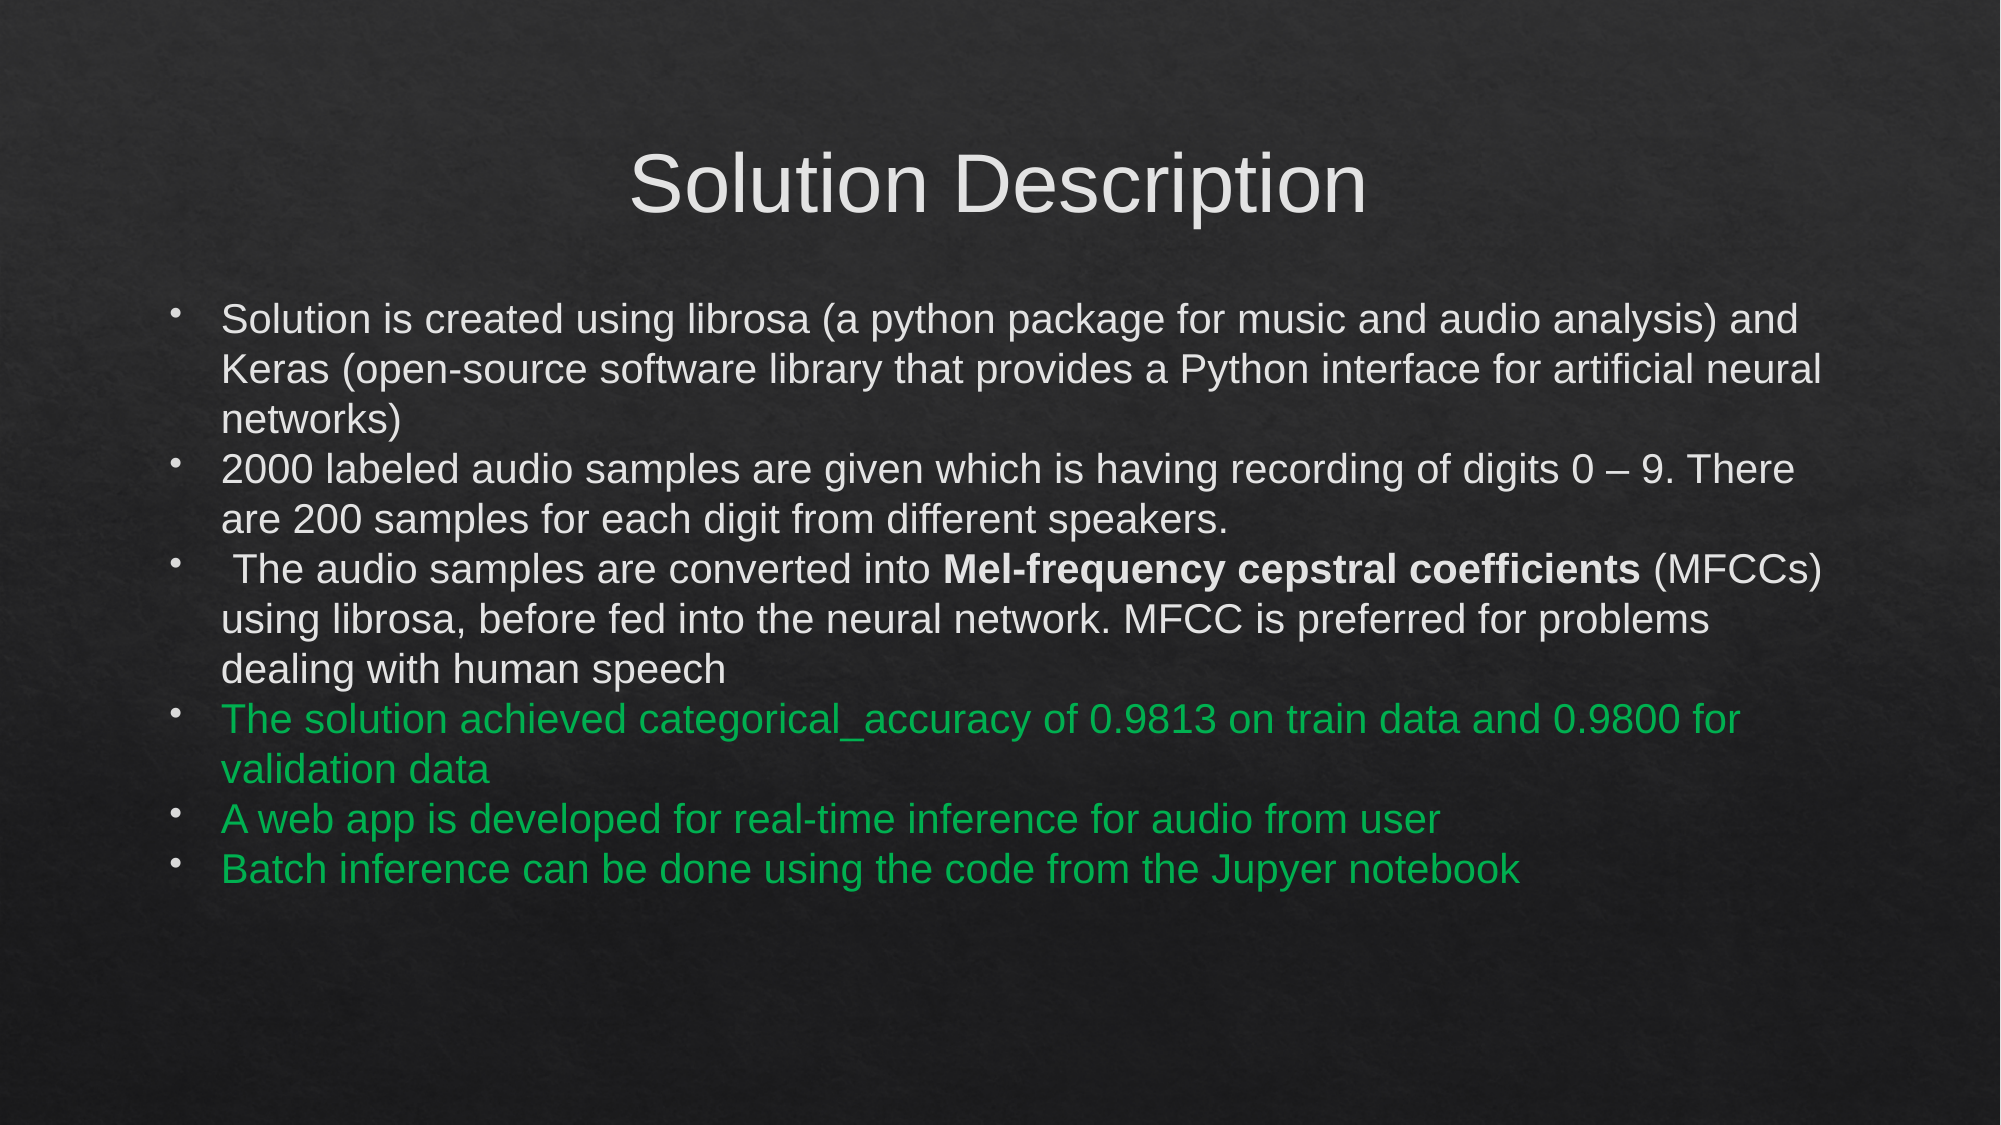

Solution Description
Solution is created using librosa (a python package for music and audio analysis) and Keras (open-source software library that provides a Python interface for artificial neural networks)
2000 labeled audio samples are given which is having recording of digits 0 – 9. There are 200 samples for each digit from different speakers.
 The audio samples are converted into Mel-frequency cepstral coefficients (MFCCs) using librosa, before fed into the neural network. MFCC is preferred for problems dealing with human speech
The solution achieved categorical_accuracy of 0.9813 on train data and 0.9800 for validation data
A web app is developed for real-time inference for audio from user
Batch inference can be done using the code from the Jupyer notebook